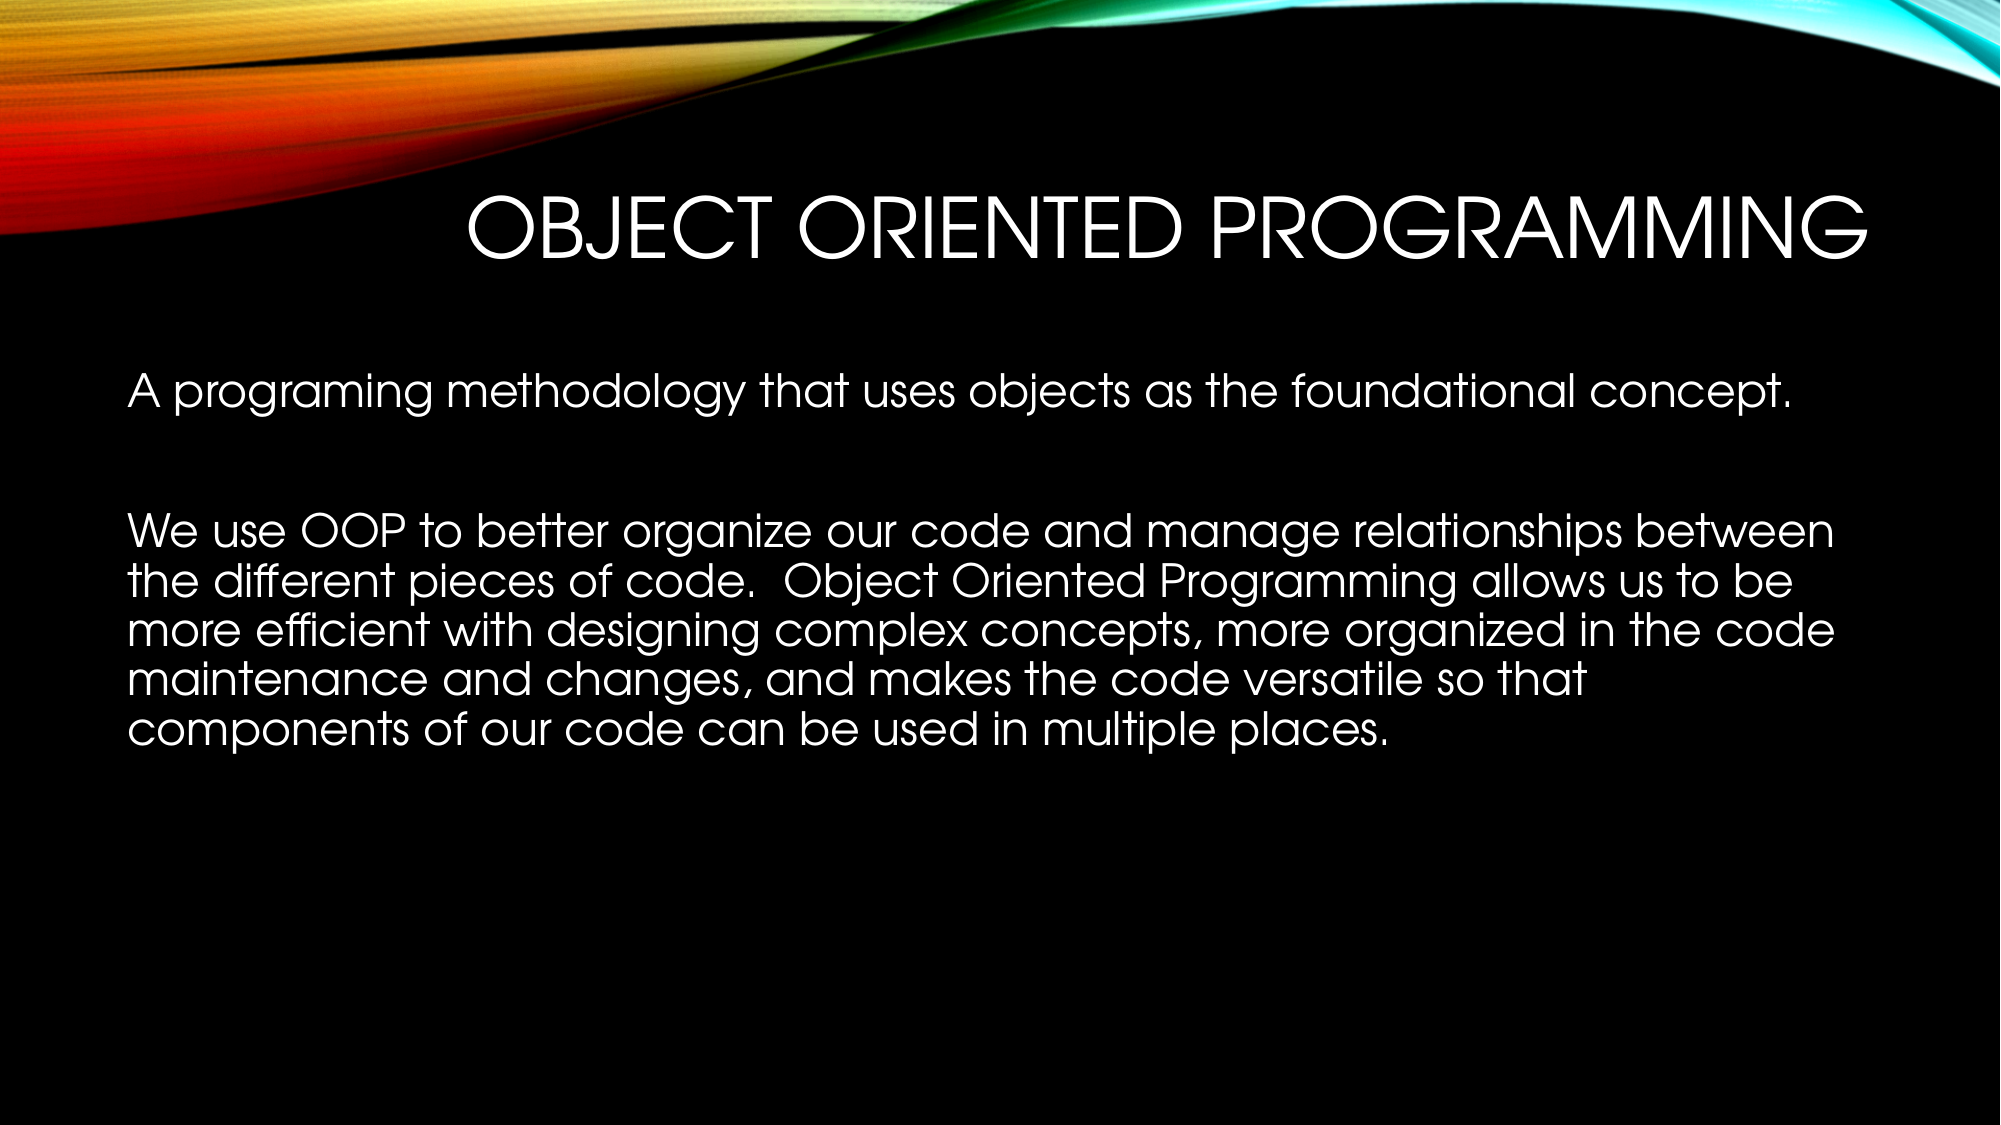

# Object Oriented Programming
A programing methodology that uses objects as the foundational concept.

We use OOP to better organize our code and manage relationships between the different pieces of code.  Object Oriented Programming allows us to be more efficient with designing complex concepts, more organized in the code maintenance and changes, and makes the code versatile so that components of our code can be used in multiple places.